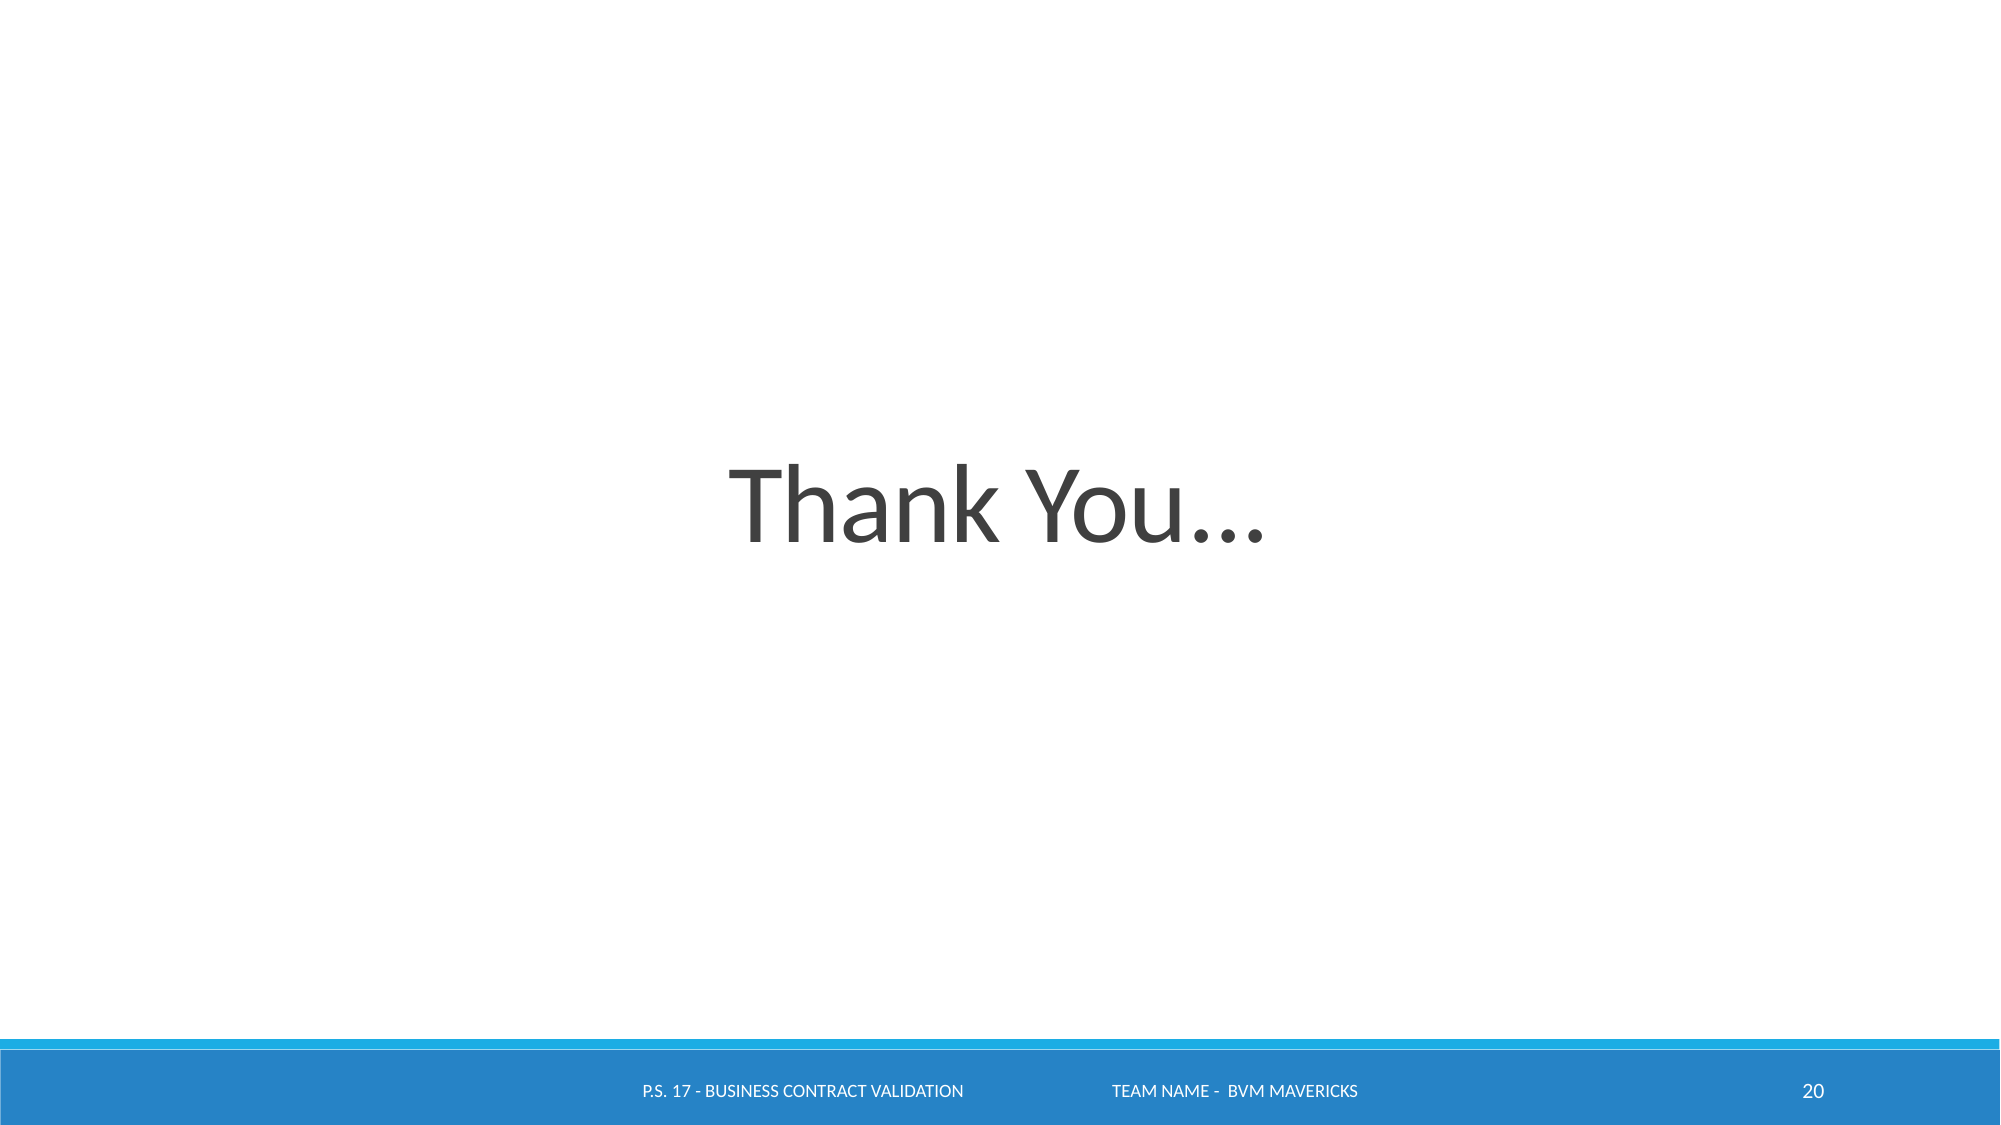

Thank You...
P.S. 17 - Business Contract Validation                                   Team name -  BVM Mavericks
20